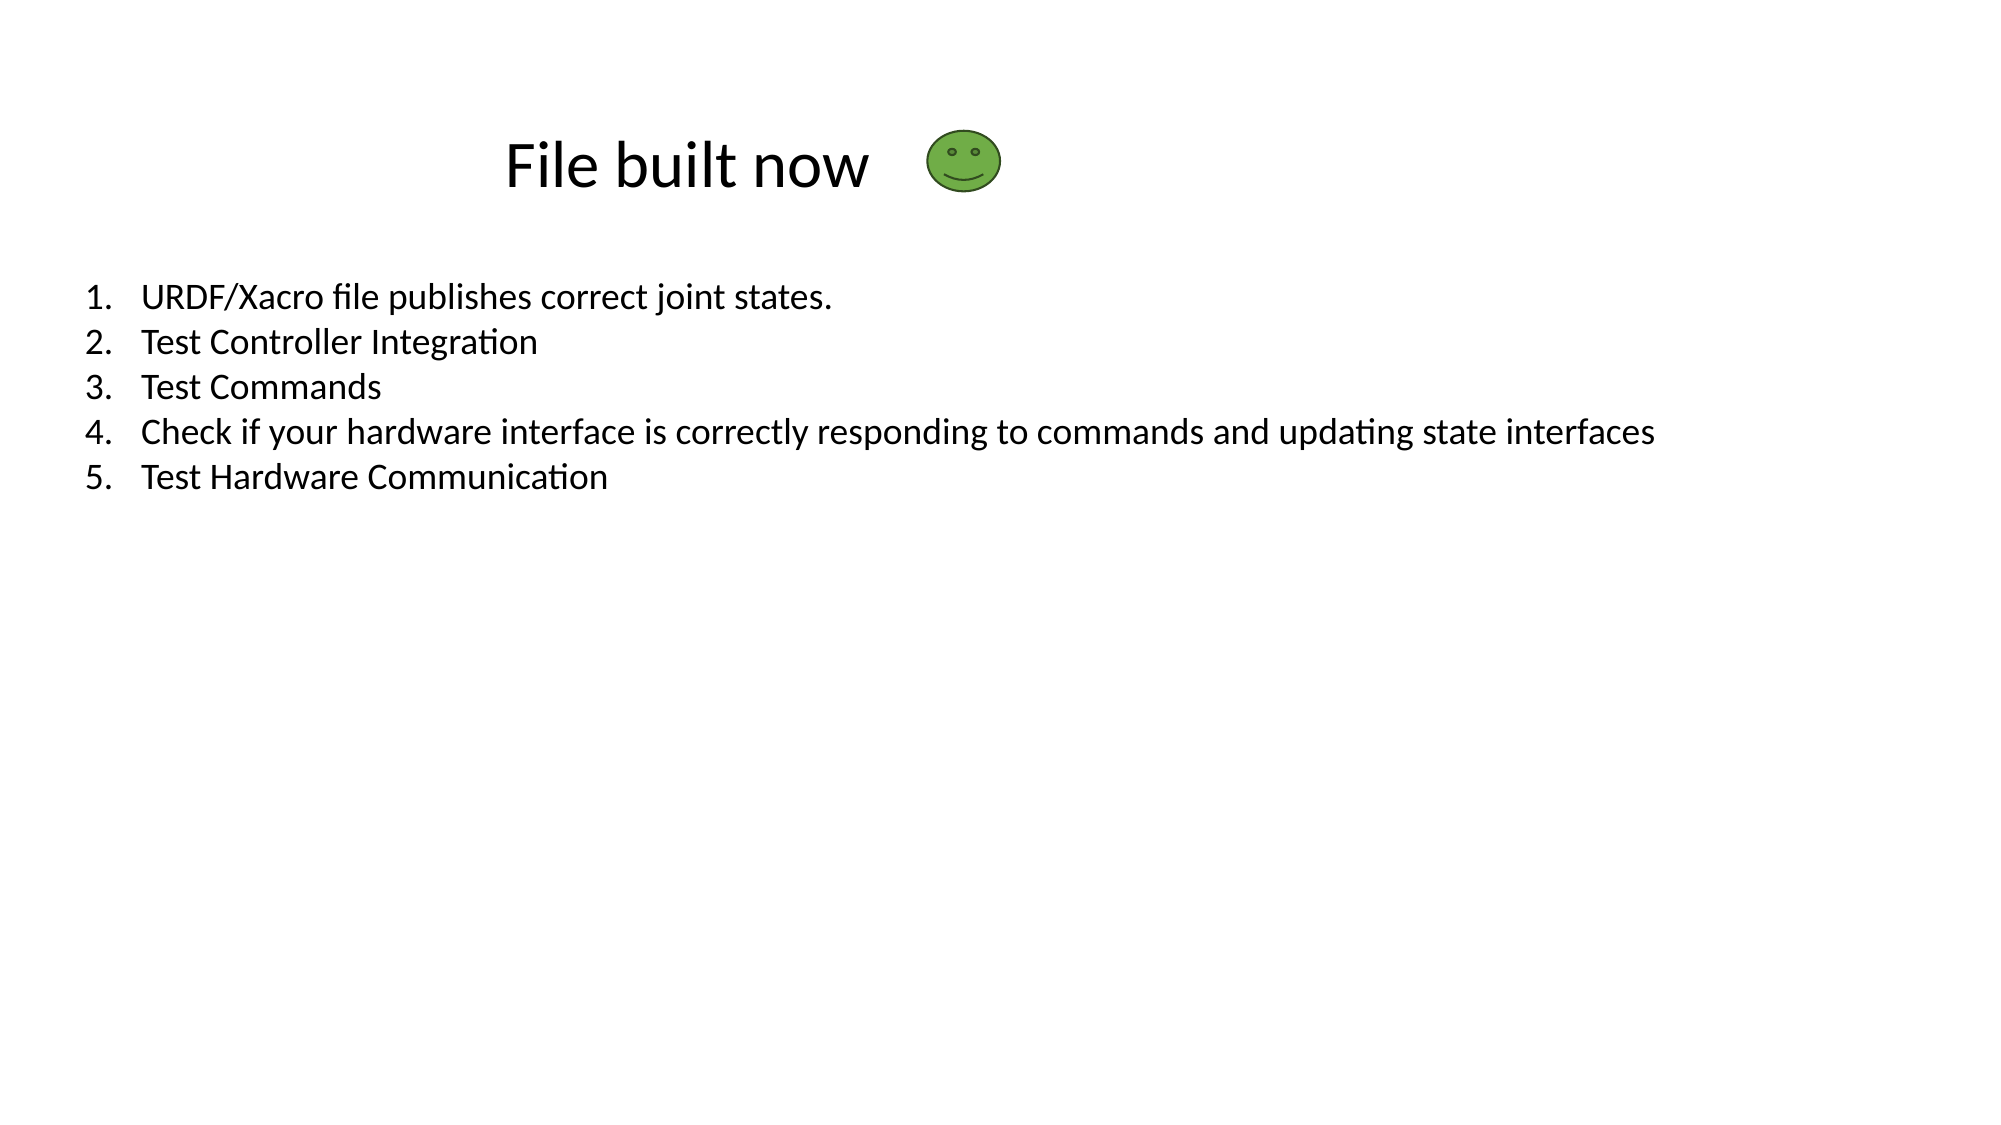

File built now

URDF/Xacro file publishes correct joint states.
Test Controller Integration
Test Commands
Check if your hardware interface is correctly responding to commands and updating state interfaces
Test Hardware Communication